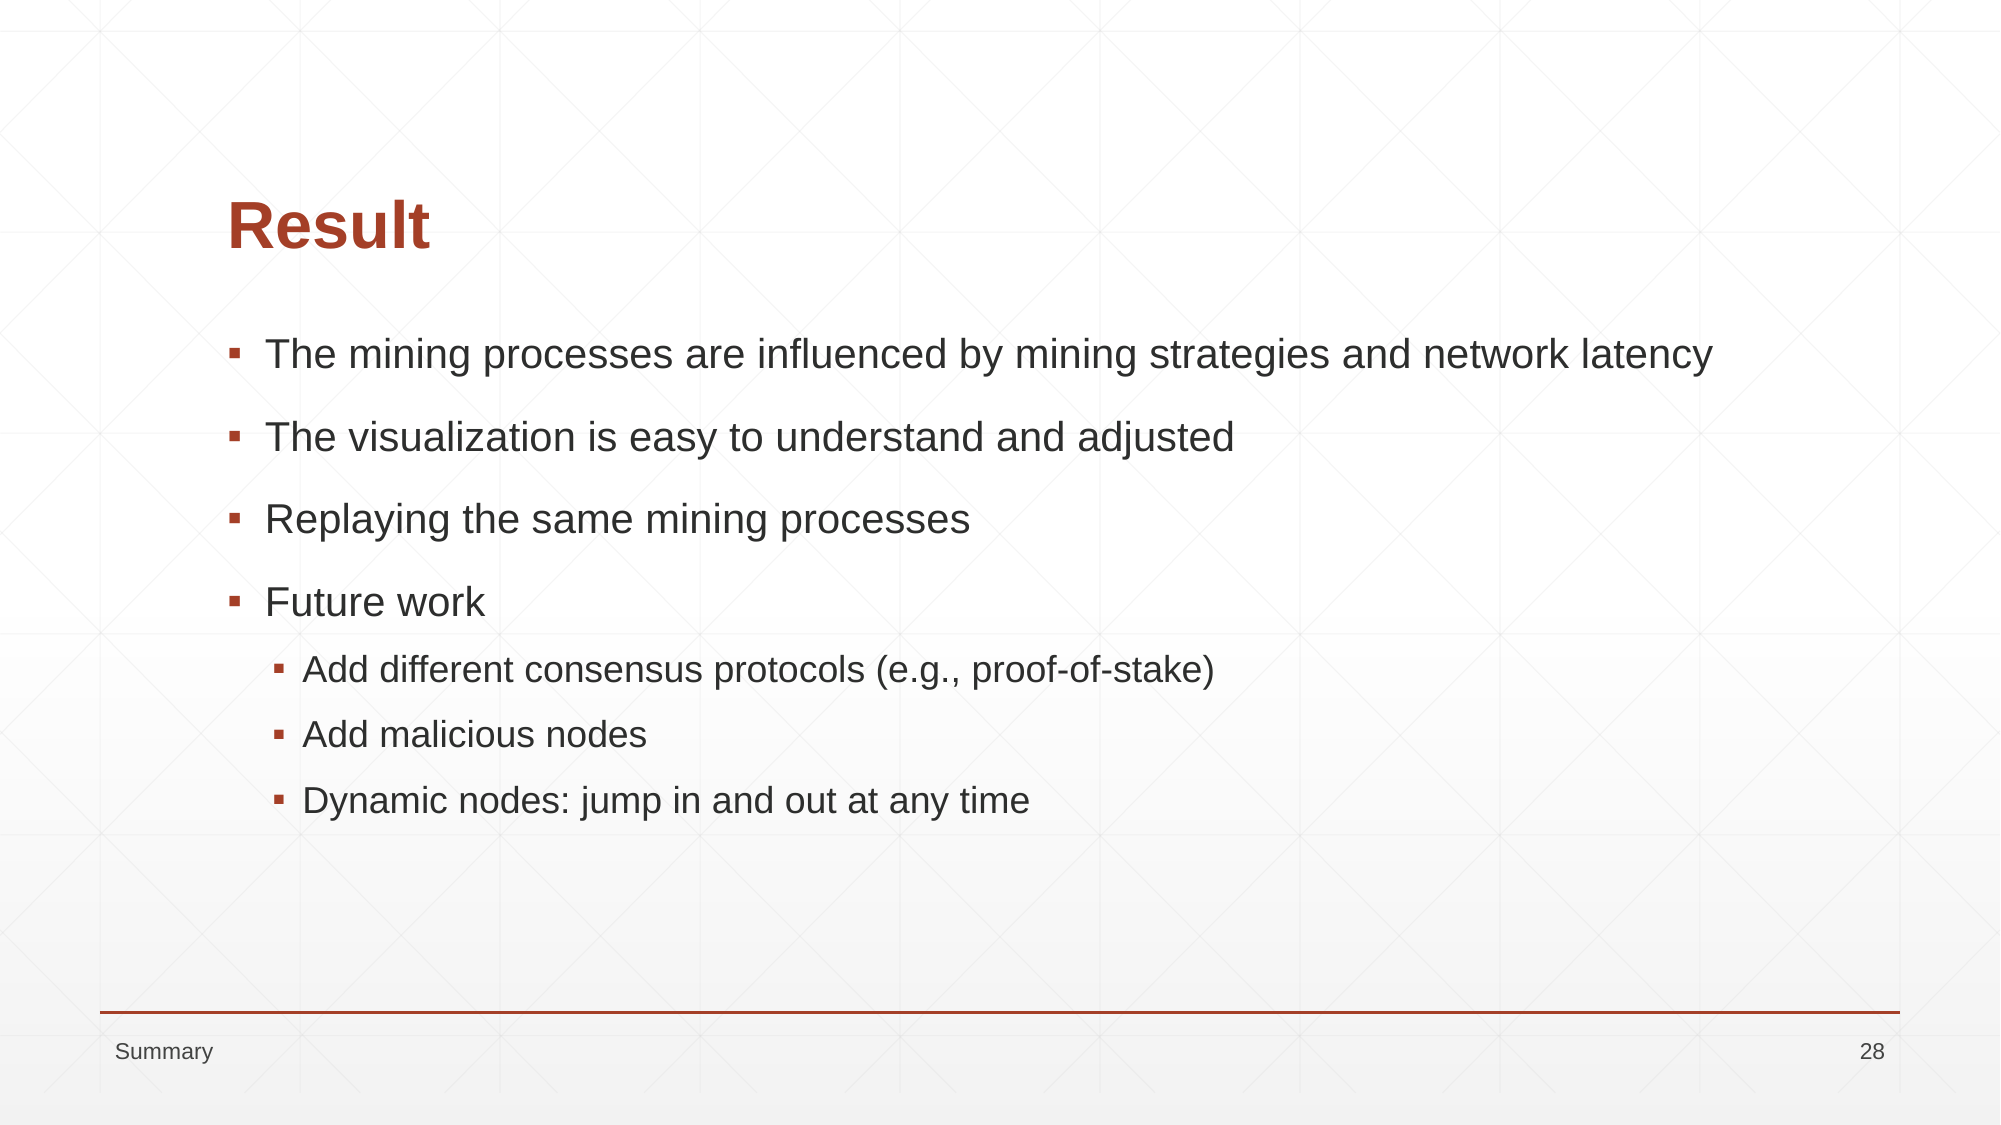

# Result
The mining processes are influenced by mining strategies and network latency
The visualization is easy to understand and adjusted
Replaying the same mining processes
Future work
Add different consensus protocols (e.g., proof-of-stake)
Add malicious nodes
Dynamic nodes: jump in and out at any time
Summary
28